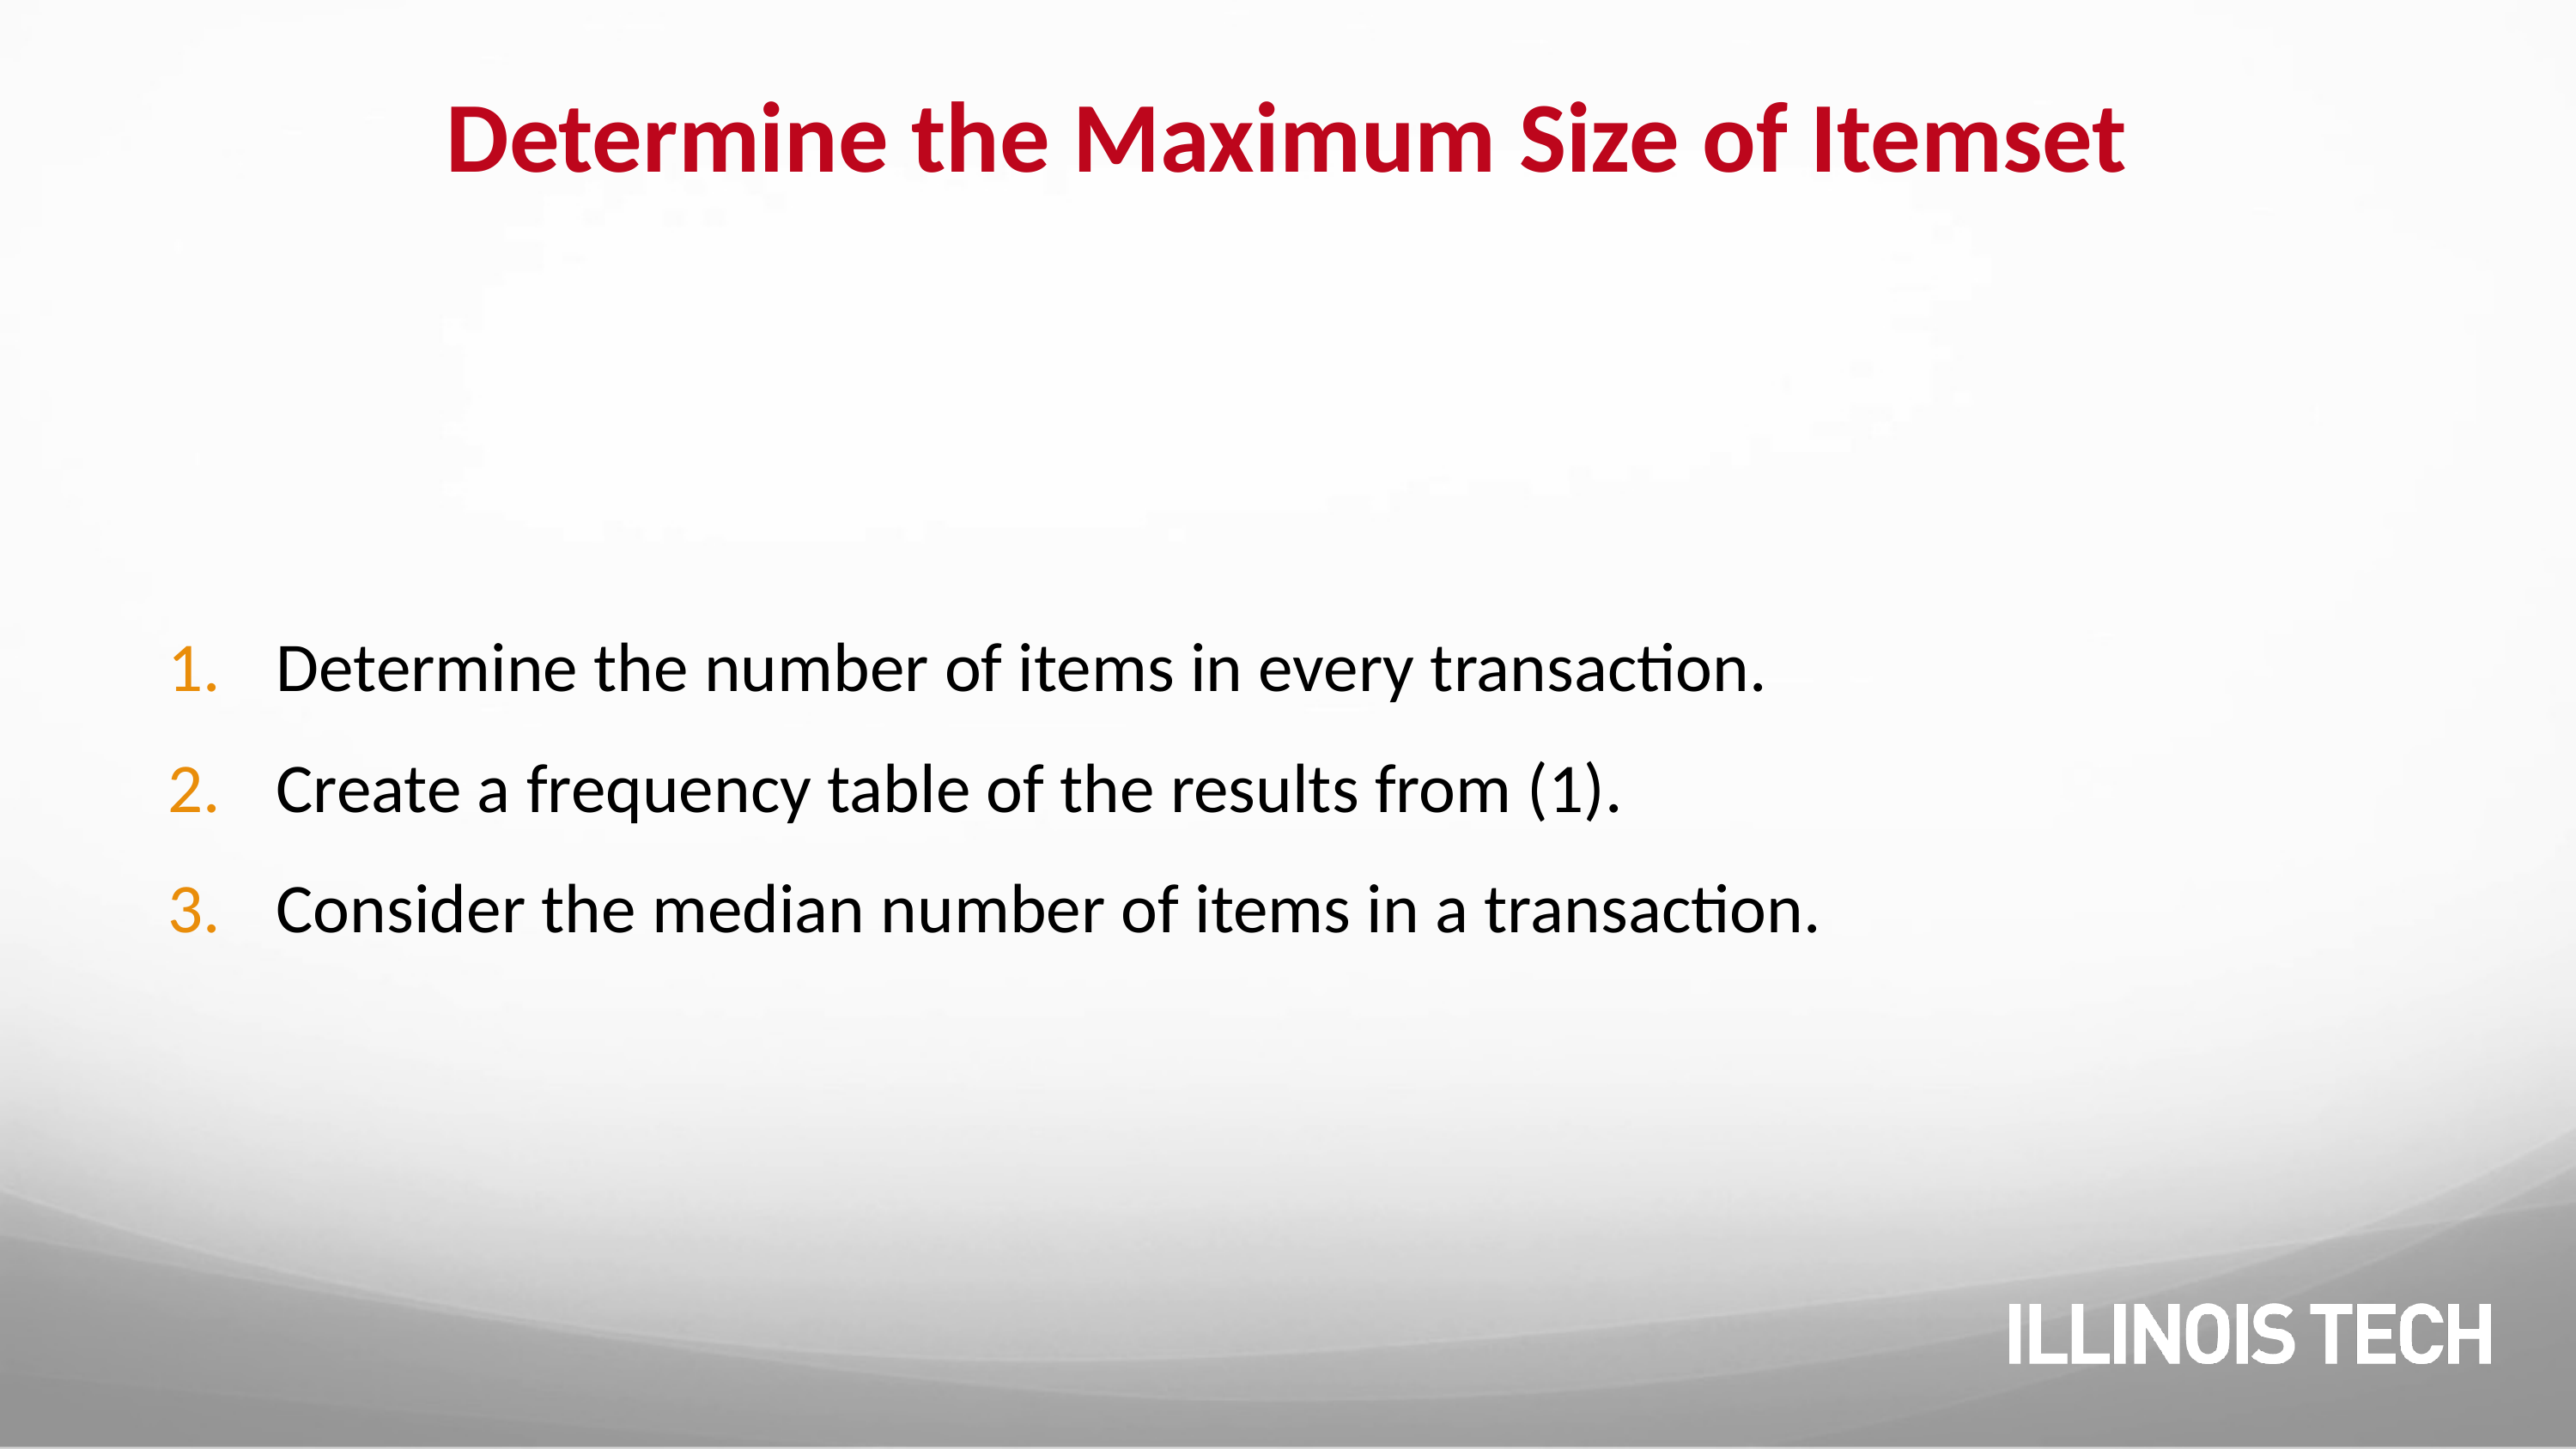

# Determine the Maximum Size of Itemset
Determine the number of items in every transaction.
Create a frequency table of the results from (1).
Consider the median number of items in a transaction.